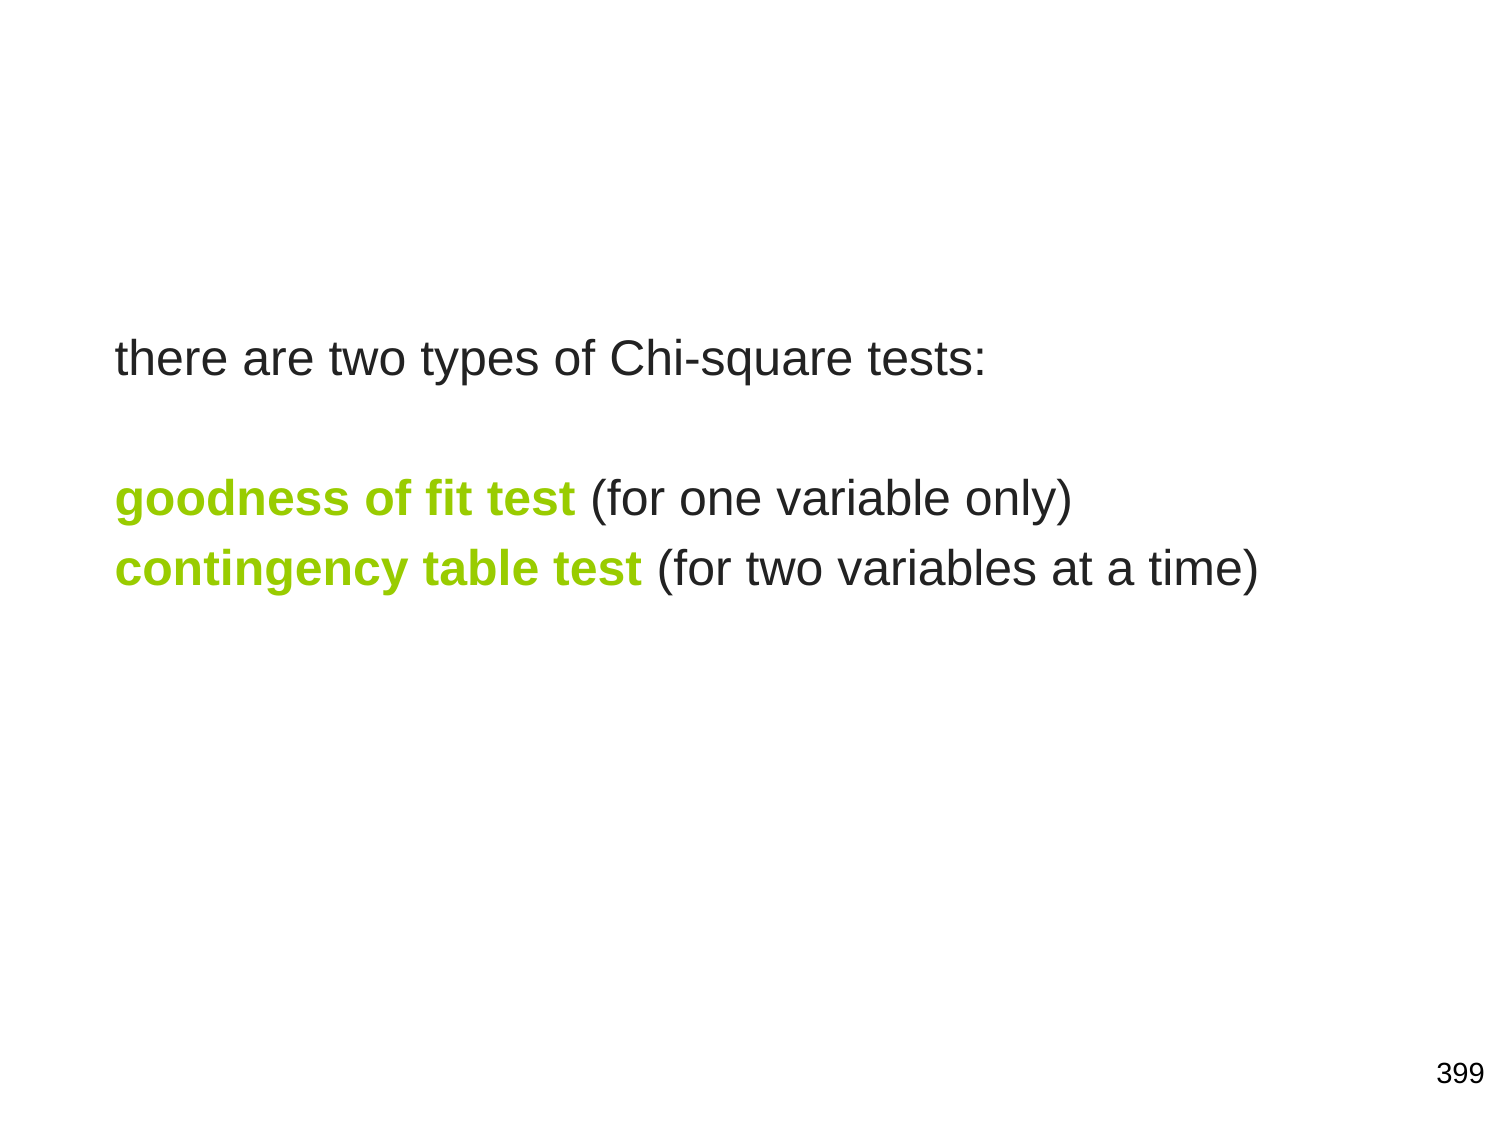

there are two types of Chi-square tests:

goodness of fit test (for one variable only)
contingency table test (for two variables at a time)
399